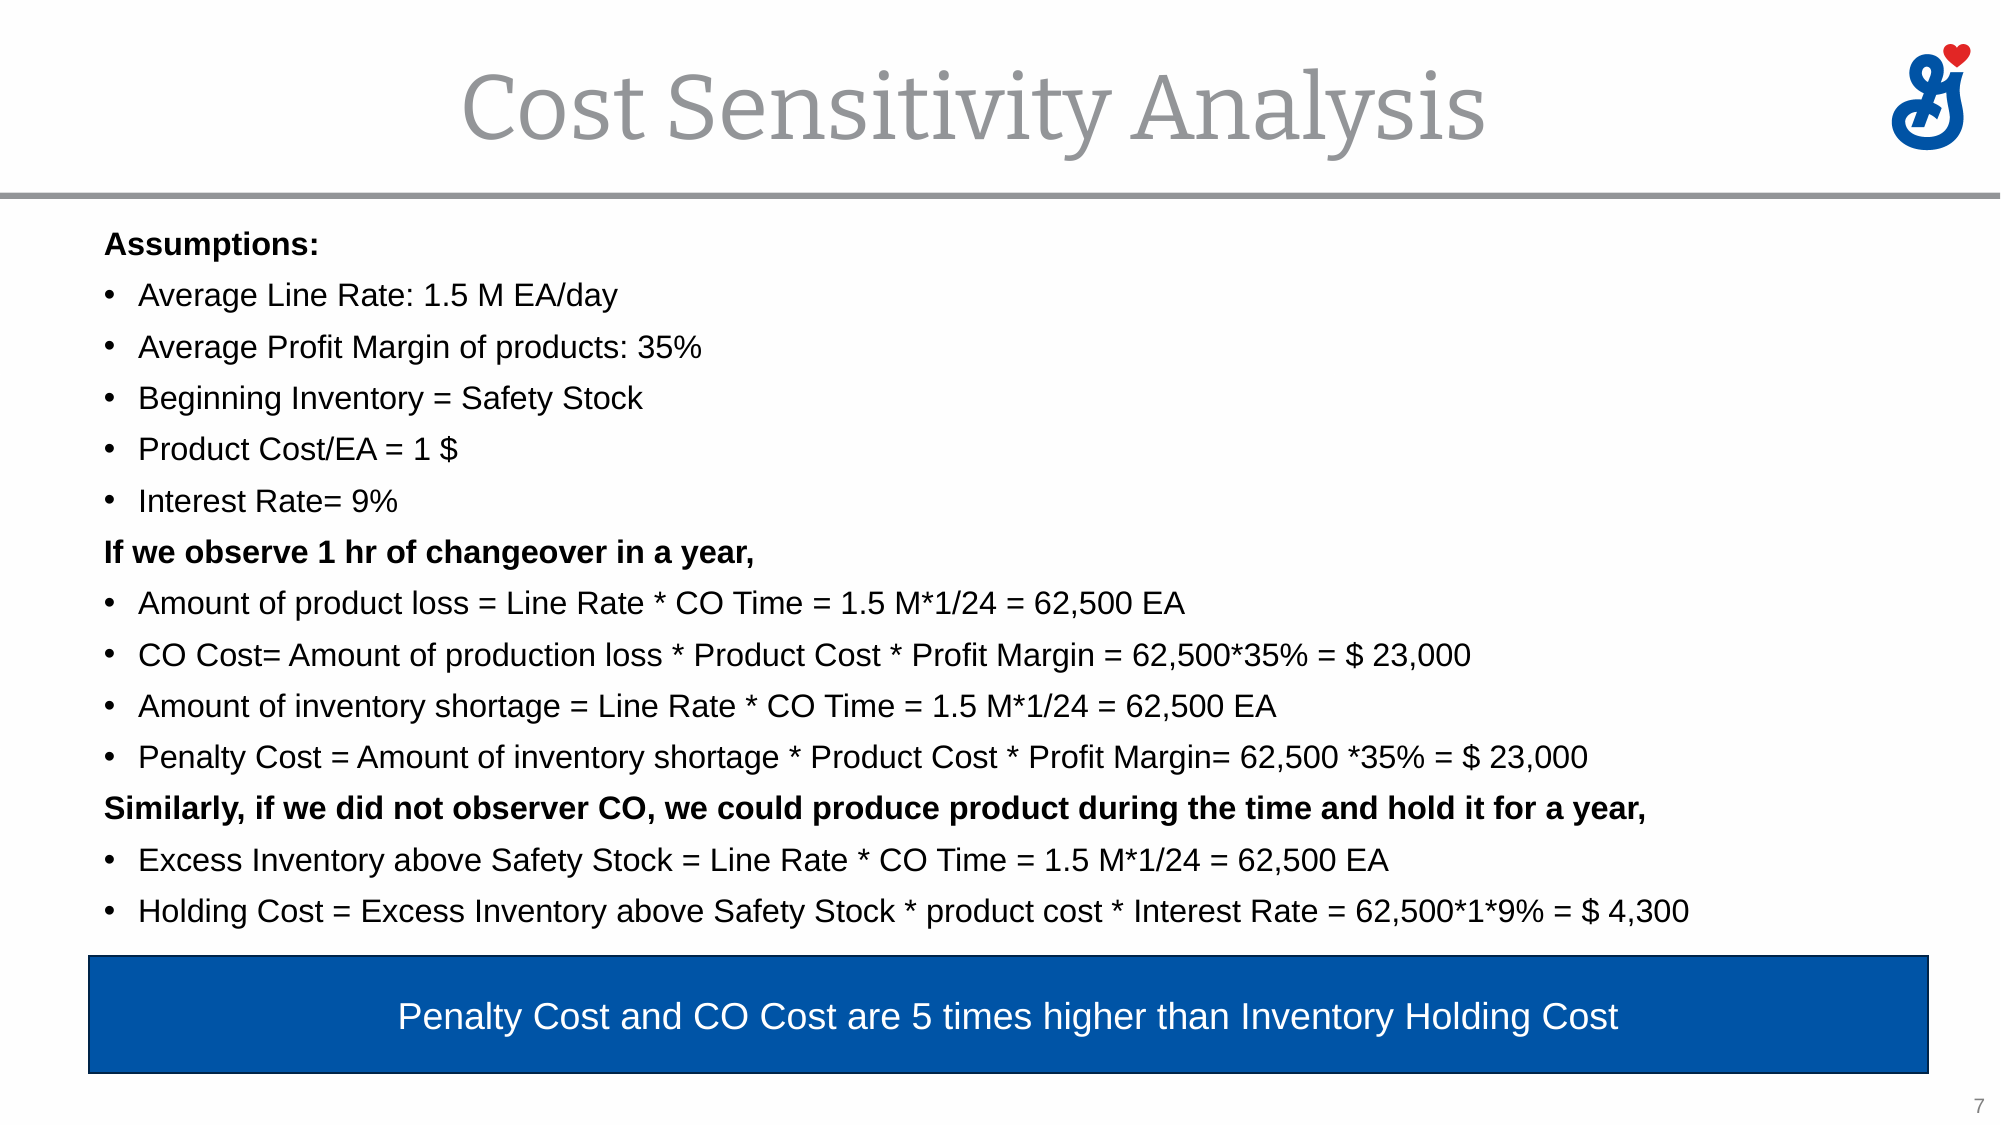

# Cost Sensitivity Analysis
Assumptions:
Average Line Rate: 1.5 M EA/day
Average Profit Margin of products: 35%
Beginning Inventory = Safety Stock
Product Cost/EA = 1 $
Interest Rate= 9%
If we observe 1 hr of changeover in a year,
Amount of product loss = Line Rate * CO Time = 1.5 M*1/24 = 62,500 EA
CO Cost= Amount of production loss * Product Cost * Profit Margin = 62,500*35% = $ 23,000
Amount of inventory shortage = Line Rate * CO Time = 1.5 M*1/24 = 62,500 EA
Penalty Cost = Amount of inventory shortage * Product Cost * Profit Margin= 62,500 *35% = $ 23,000
Similarly, if we did not observer CO, we could produce product during the time and hold it for a year,
Excess Inventory above Safety Stock = Line Rate * CO Time = 1.5 M*1/24 = 62,500 EA
Holding Cost = Excess Inventory above Safety Stock * product cost * Interest Rate = 62,500*1*9% = $ 4,300
Penalty Cost and CO Cost are 5 times higher than Inventory Holding Cost